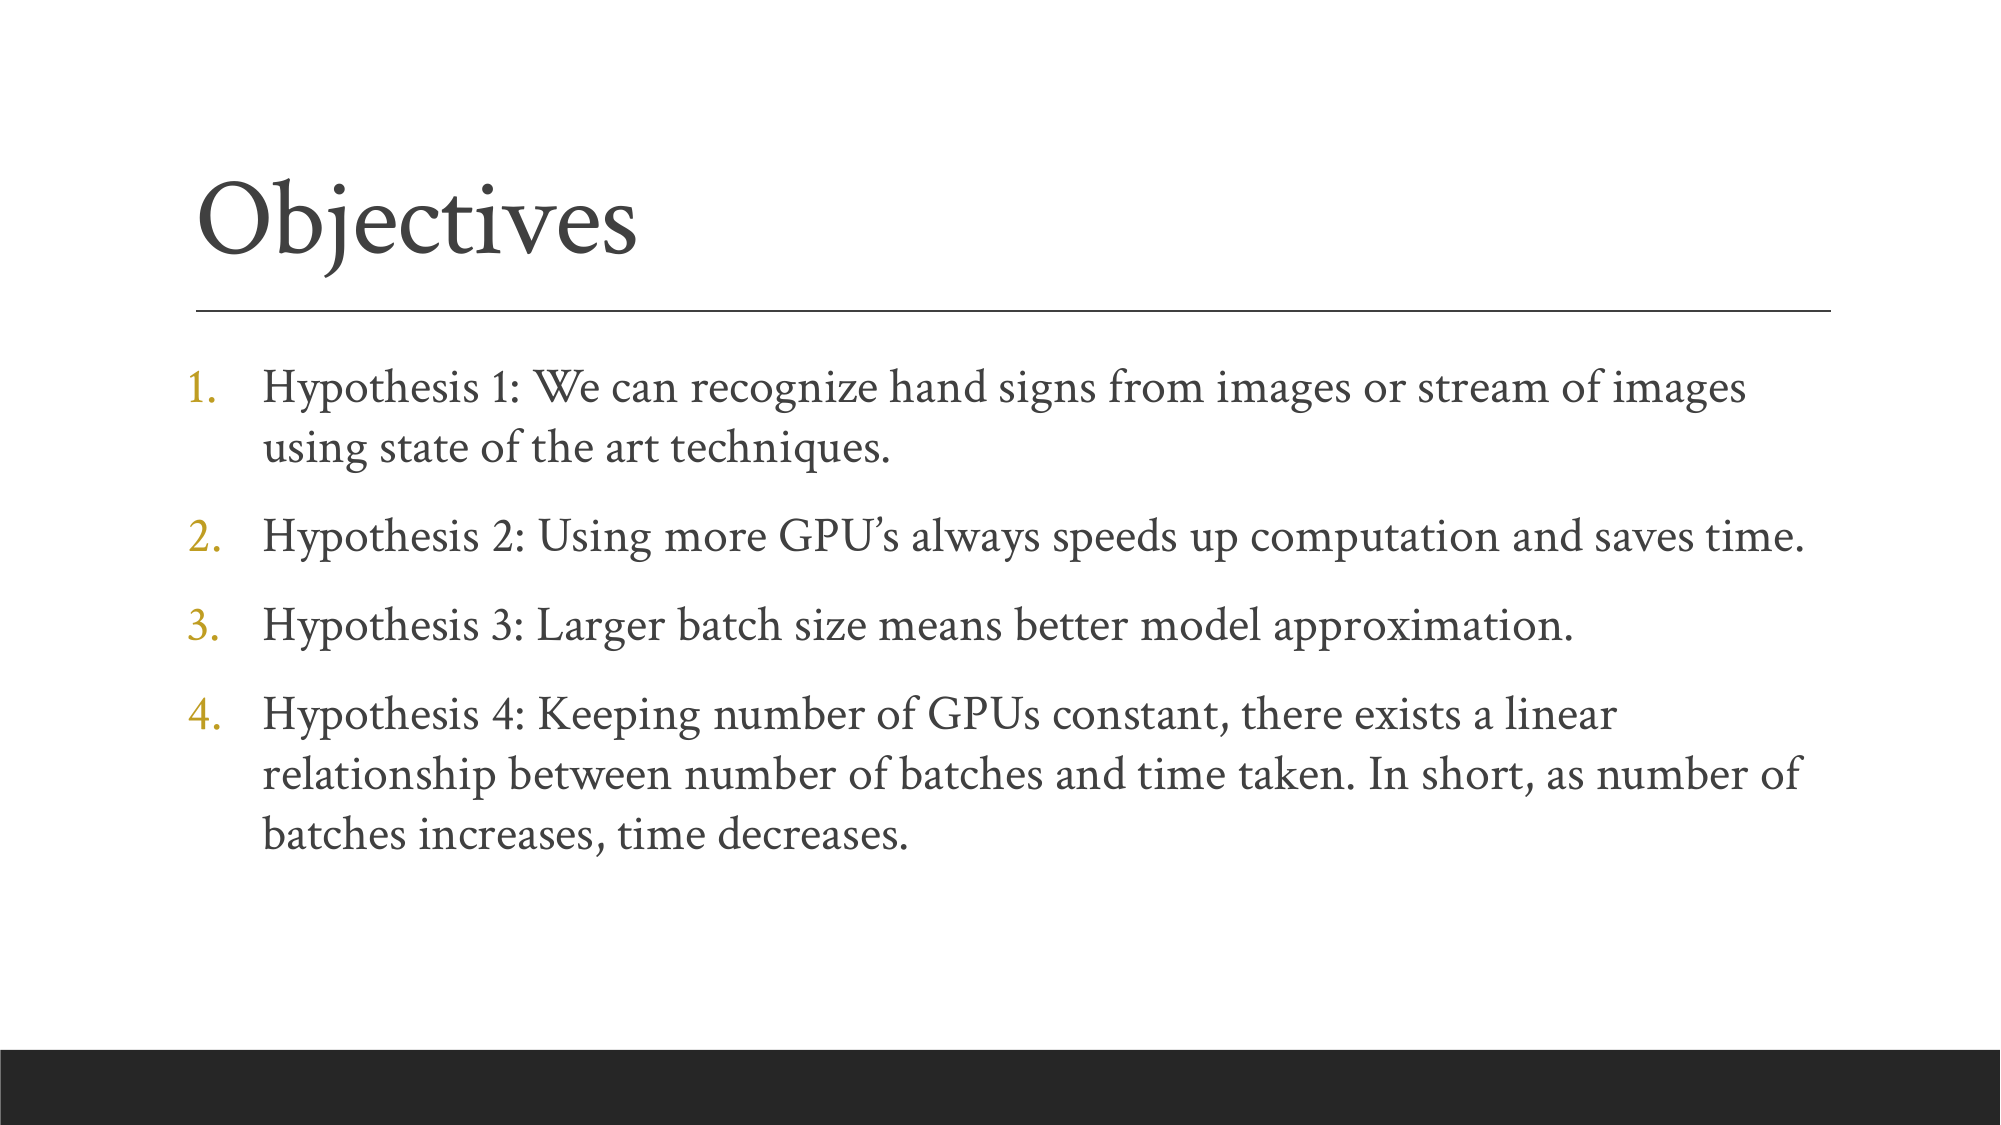

# Objectives
Hypothesis 1: We can recognize hand signs from images or stream of images using state of the art techniques.
Hypothesis 2: Using more GPU’s always speeds up computation and saves time.
Hypothesis 3: Larger batch size means better model approximation.
Hypothesis 4: Keeping number of GPUs constant, there exists a linear relationship between number of batches and time taken. In short, as number of batches increases, time decreases.